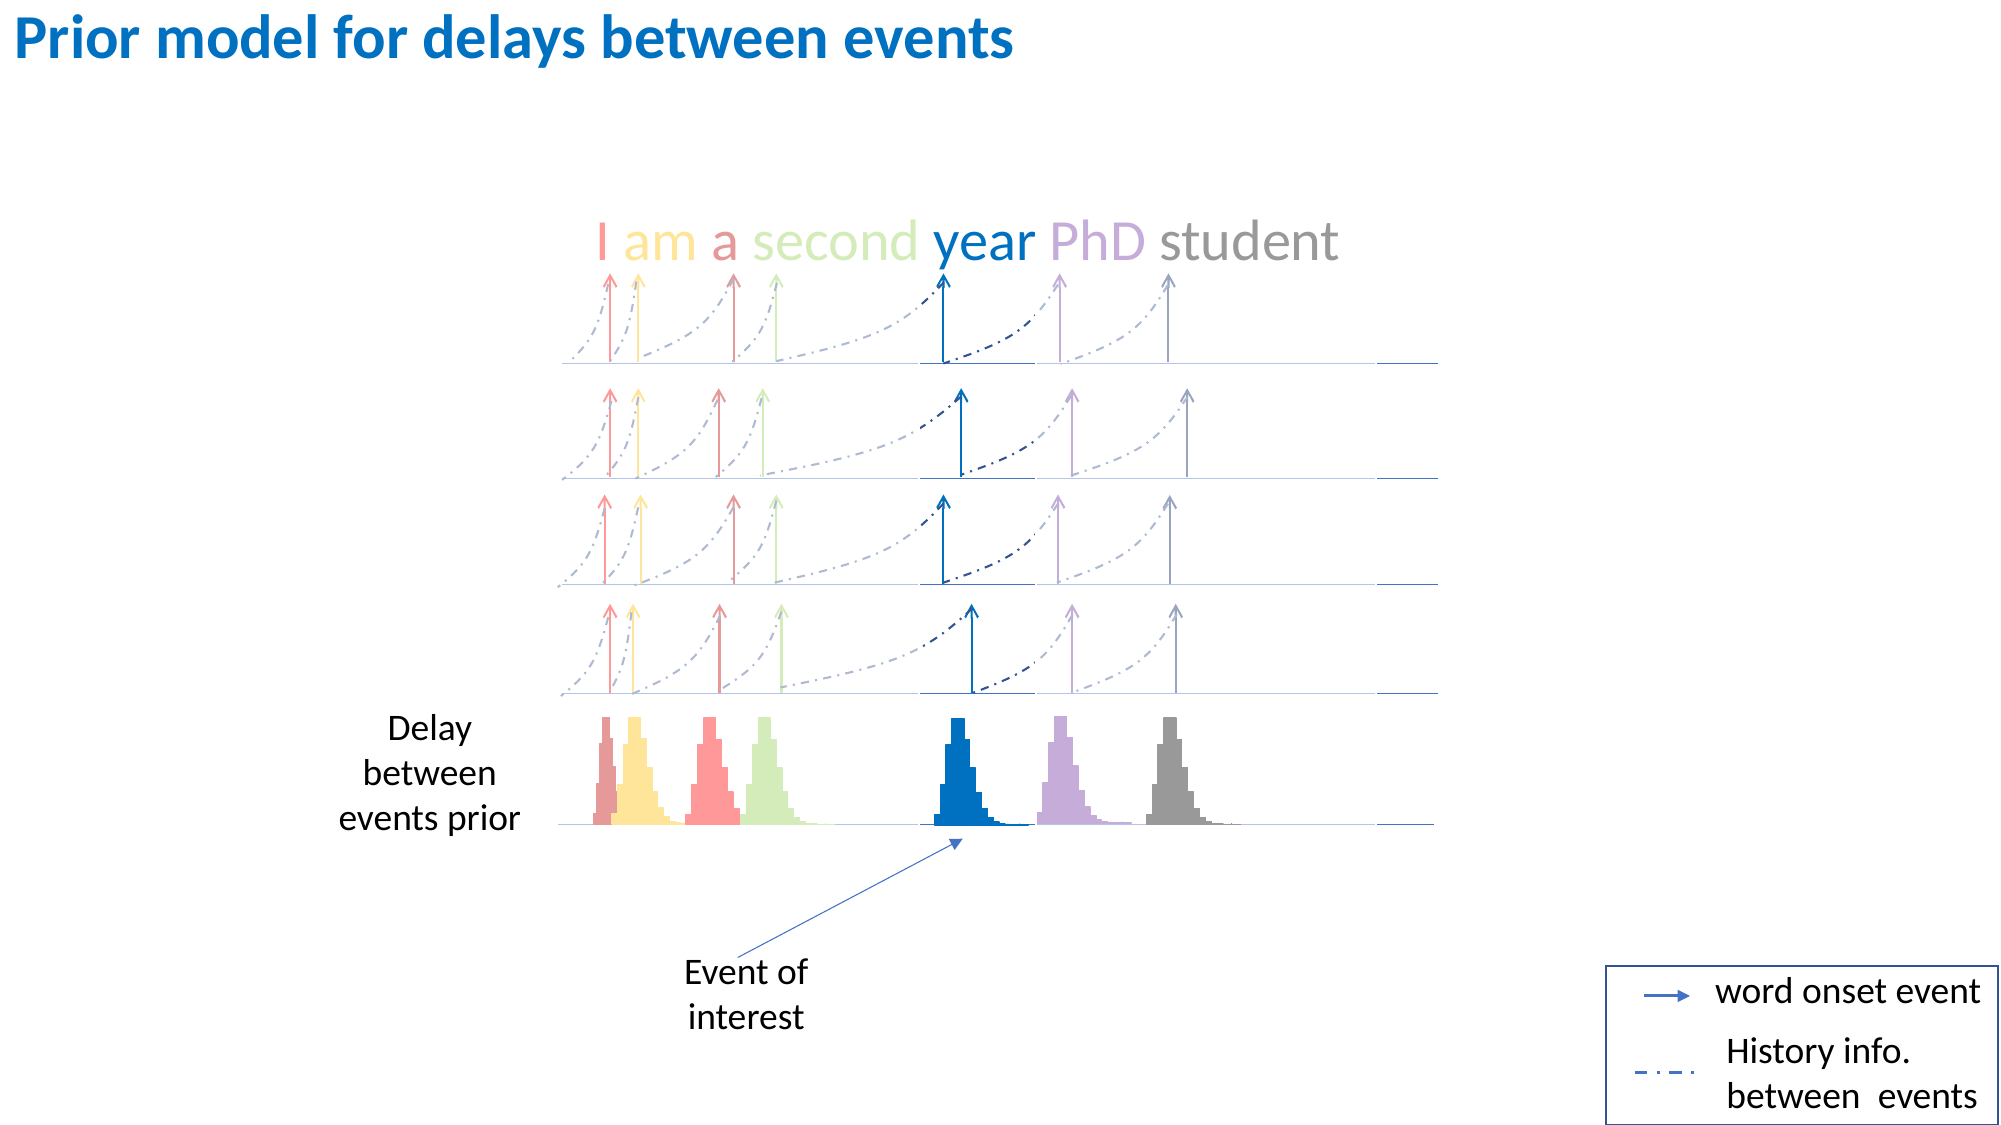

Prior model for delays between events

I am a second year PhD student

Delay between events prior

Event of interest
word onset event

History info.
between  events